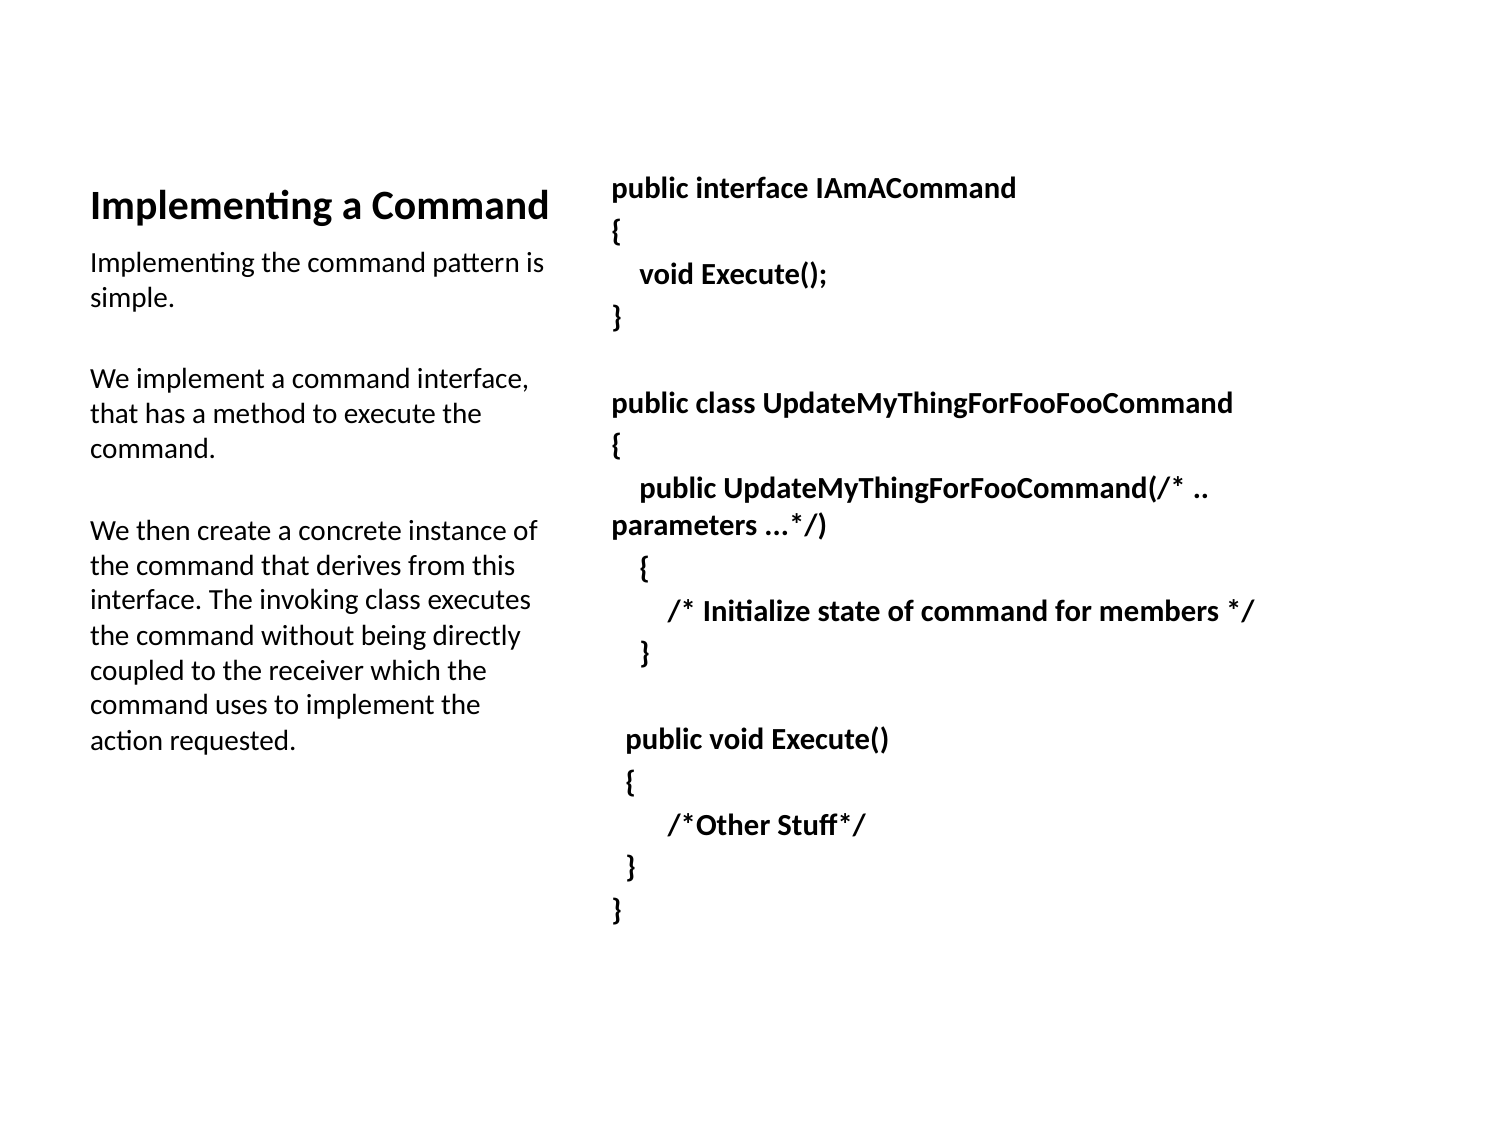

# Implementing a Command
public interface IAmACommand
{
    void Execute();
}

public class UpdateMyThingForFooFooCommand
{
    public UpdateMyThingForFooCommand(/* .. parameters ...*/)
    {
        /* Initialize state of command for members */
    }

  public void Execute()
  {
        /*Other Stuff*/
  }
}

Implementing the command pattern is simple.

We implement a command interface, that has a method to execute the command.

We then create a concrete instance of the command that derives from this interface. The invoking class executes the command without being directly coupled to the receiver which the command uses to implement the action requested.